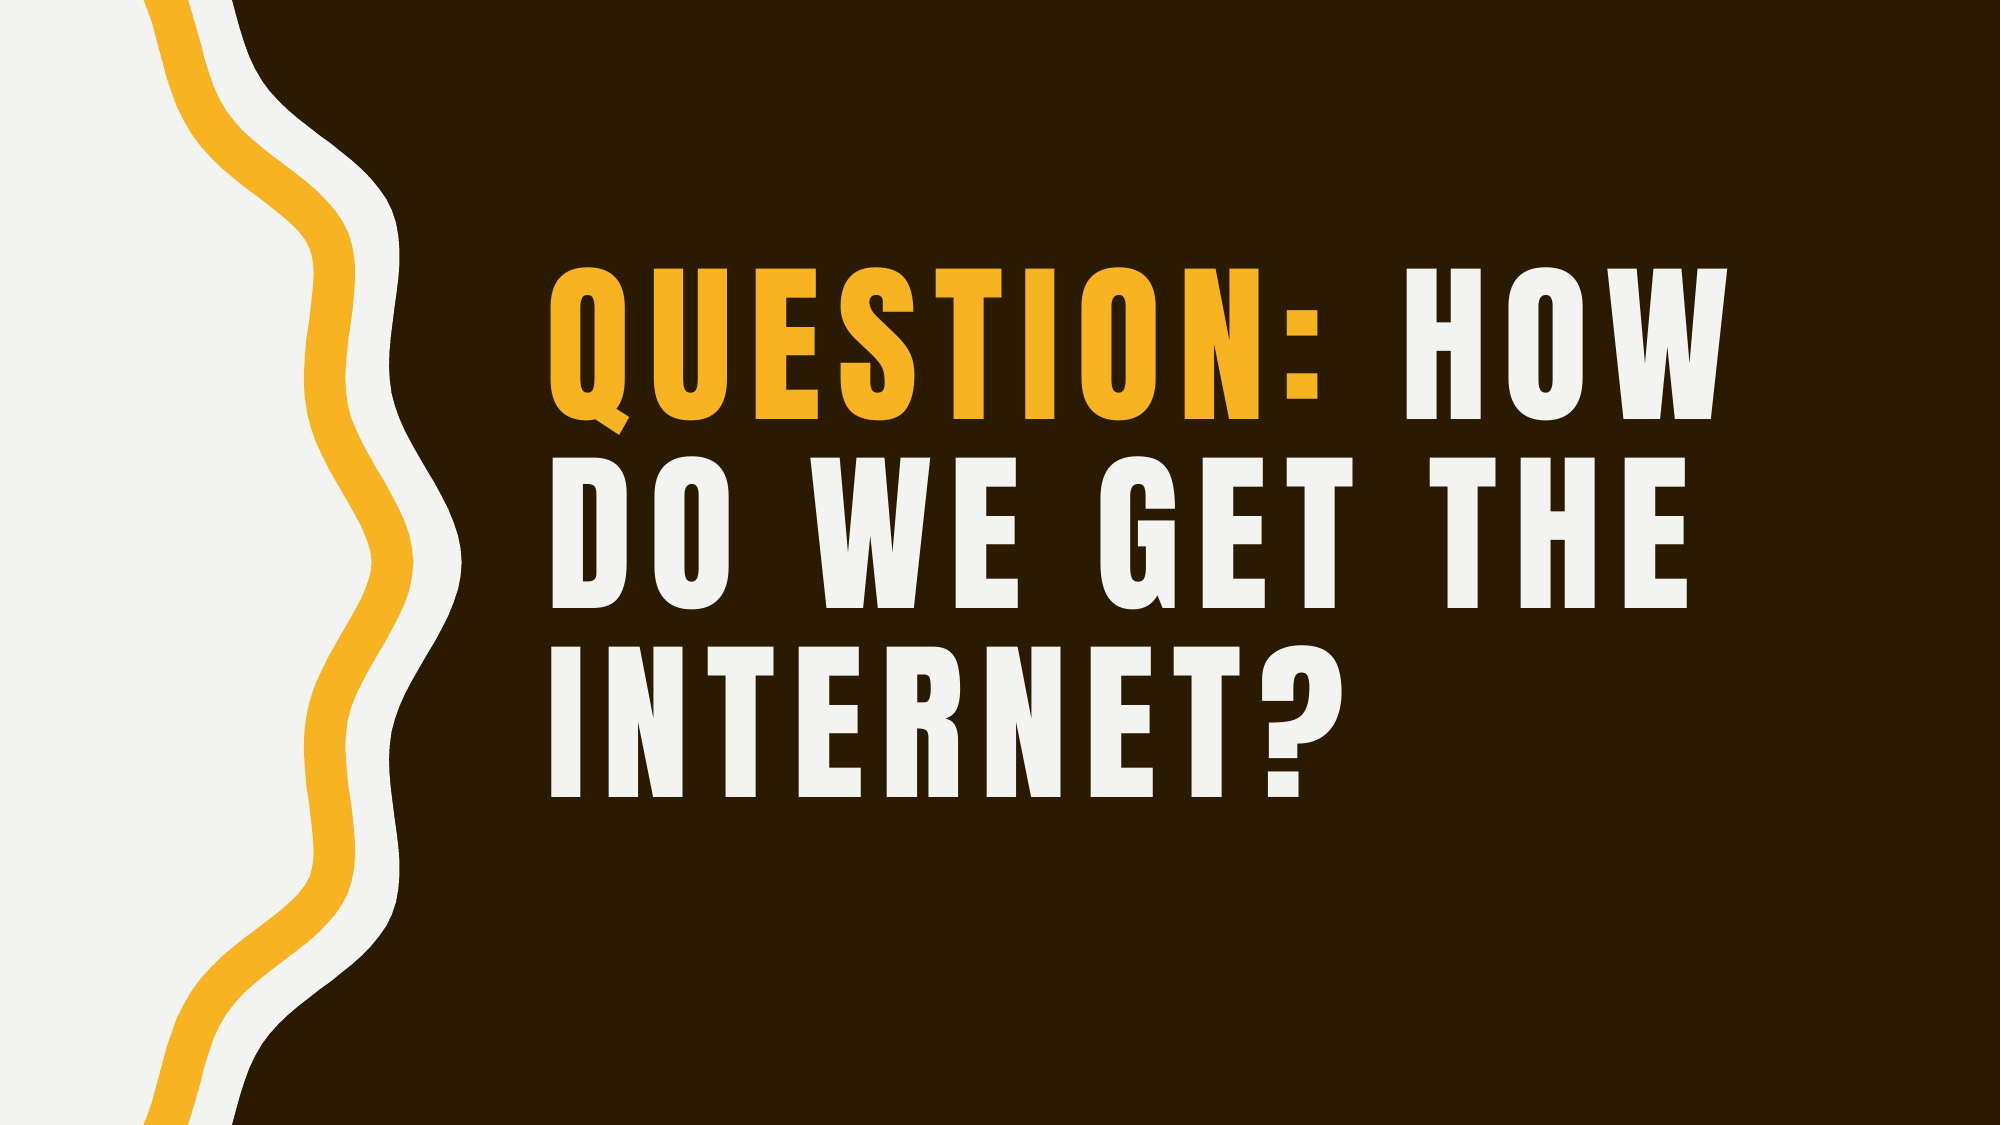

# Question: how do we get the internet?